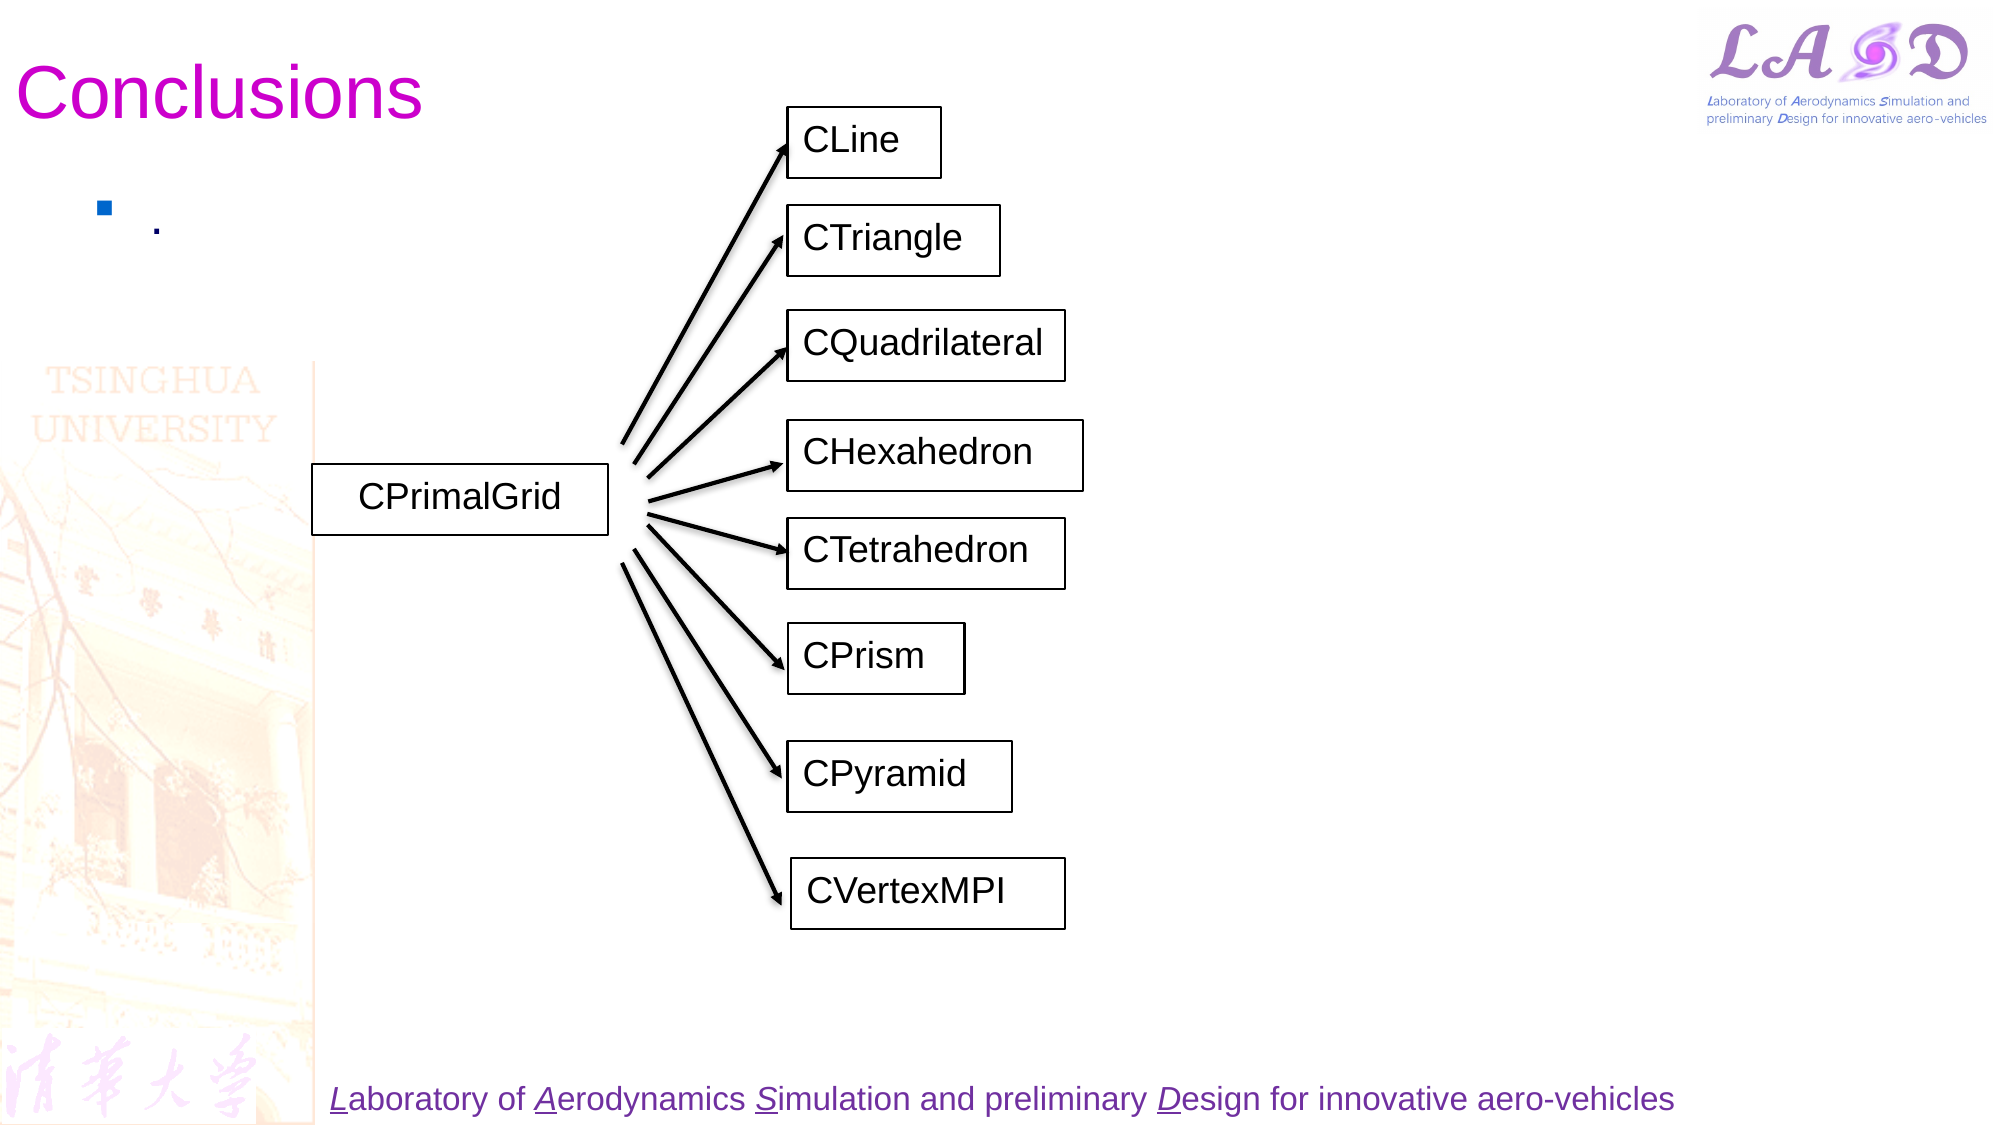

# Conclusions
CLine
.
CTriangle
CQuadrilateral
CHexahedron
CPrimalGrid
CTetrahedron
CPrism
CPyramid
CVertexMPI